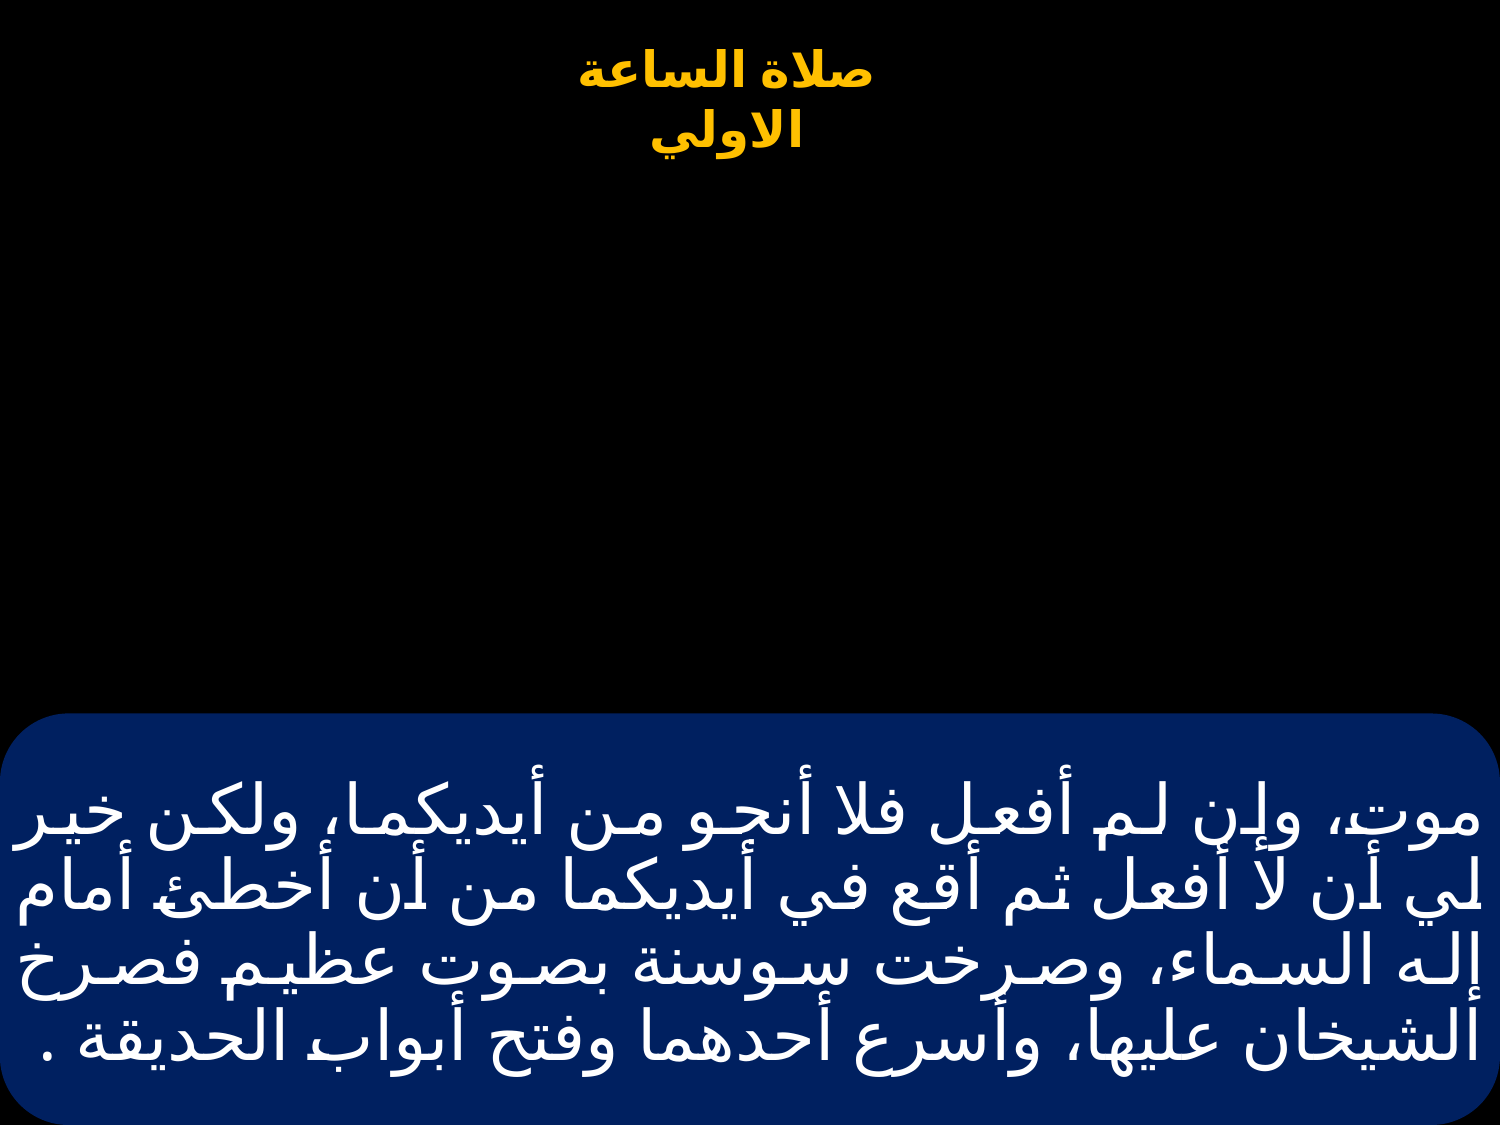

# موت، وإن لم أفعل فلا أنجو من أيديكما، ولكن خير لي أن لا أفعل ثم أقع في أيديكما من أن أخطئ أمام إله السماء، وصرخت سوسنة بصوت عظيم فصرخ الشيخان عليها، وأسرع أحدهما وفتح أبواب الحديقة .